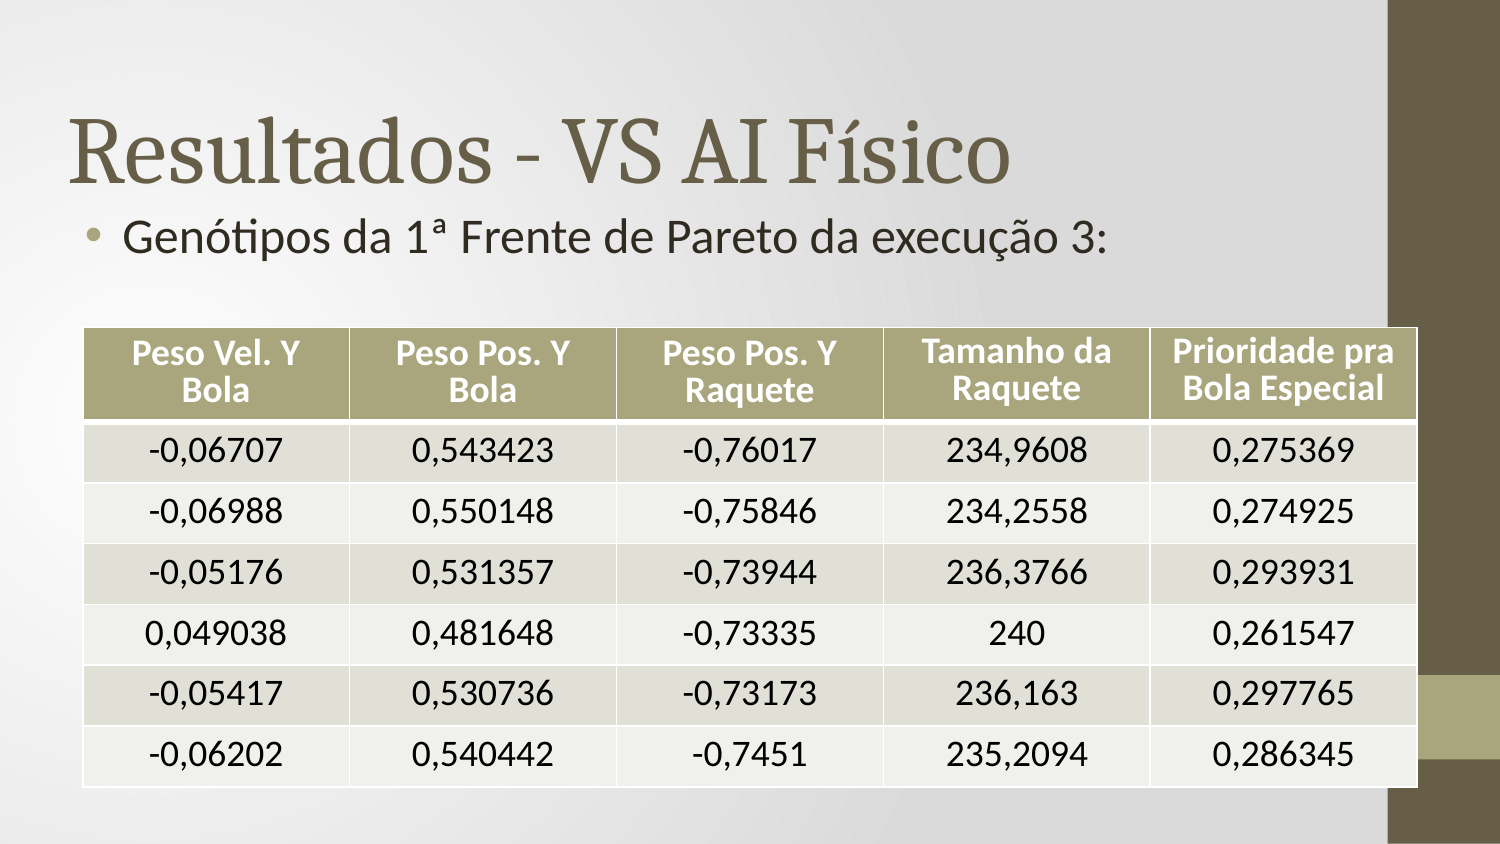

# Resultados - VS AI Físico
Genótipos da 1ª Frente de Pareto da execução 3:
| Peso Vel. Y Bola | Peso Pos. Y Bola | Peso Pos. Y Raquete | Tamanho da Raquete | Prioridade pra Bola Especial |
| --- | --- | --- | --- | --- |
| -0,06707 | 0,543423 | -0,76017 | 234,9608 | 0,275369 |
| -0,06988 | 0,550148 | -0,75846 | 234,2558 | 0,274925 |
| -0,05176 | 0,531357 | -0,73944 | 236,3766 | 0,293931 |
| 0,049038 | 0,481648 | -0,73335 | 240 | 0,261547 |
| -0,05417 | 0,530736 | -0,73173 | 236,163 | 0,297765 |
| -0,06202 | 0,540442 | -0,7451 | 235,2094 | 0,286345 |